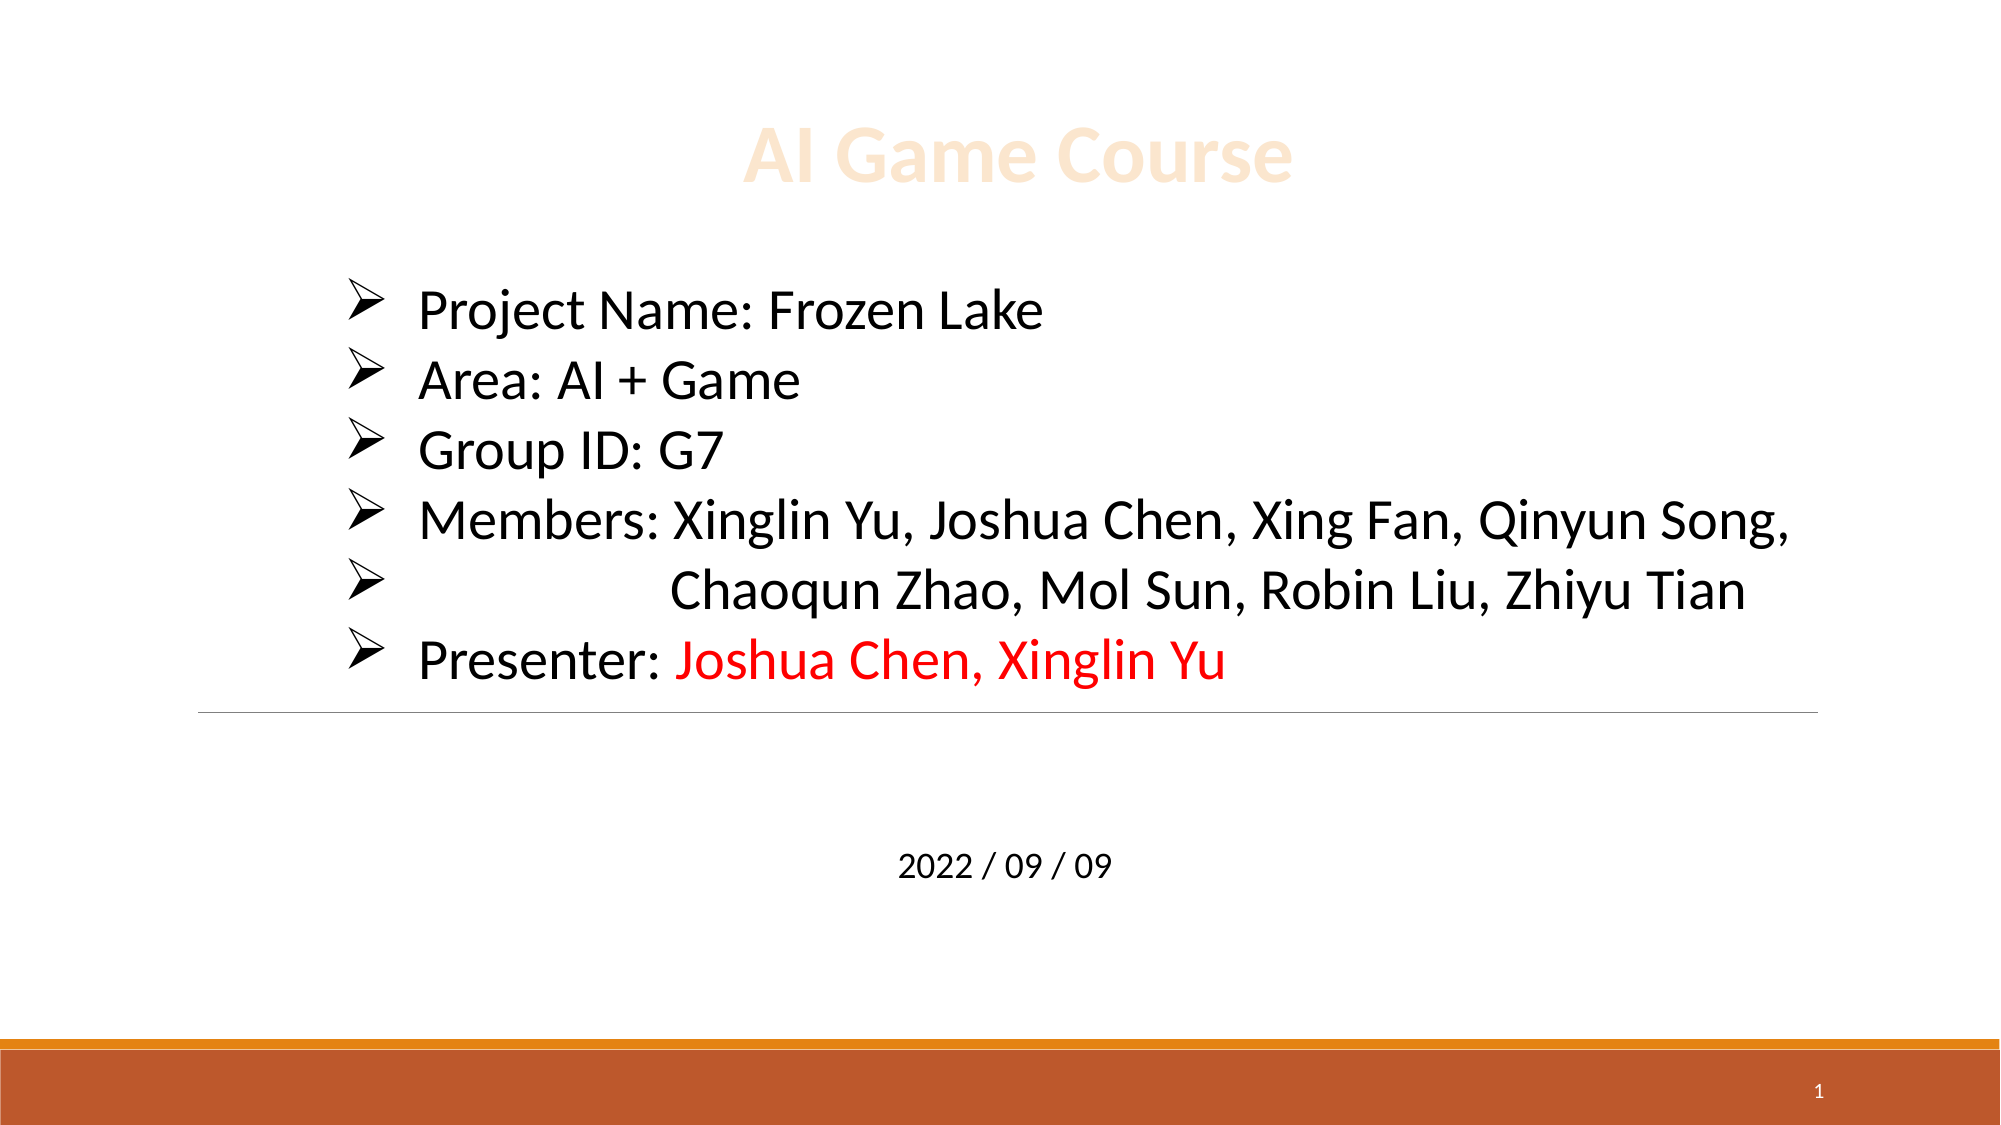

AI Game Course
Project Name: Frozen Lake
Area: AI + Game
Group ID: G7
Members: Xinglin Yu, Joshua Chen, Xing Fan, Qinyun Song,
                   Chaoqun Zhao, Mol Sun, Robin Liu, Zhiyu Tian
Presenter: Joshua Chen, Xinglin Yu
2022 / 09 / 09
1